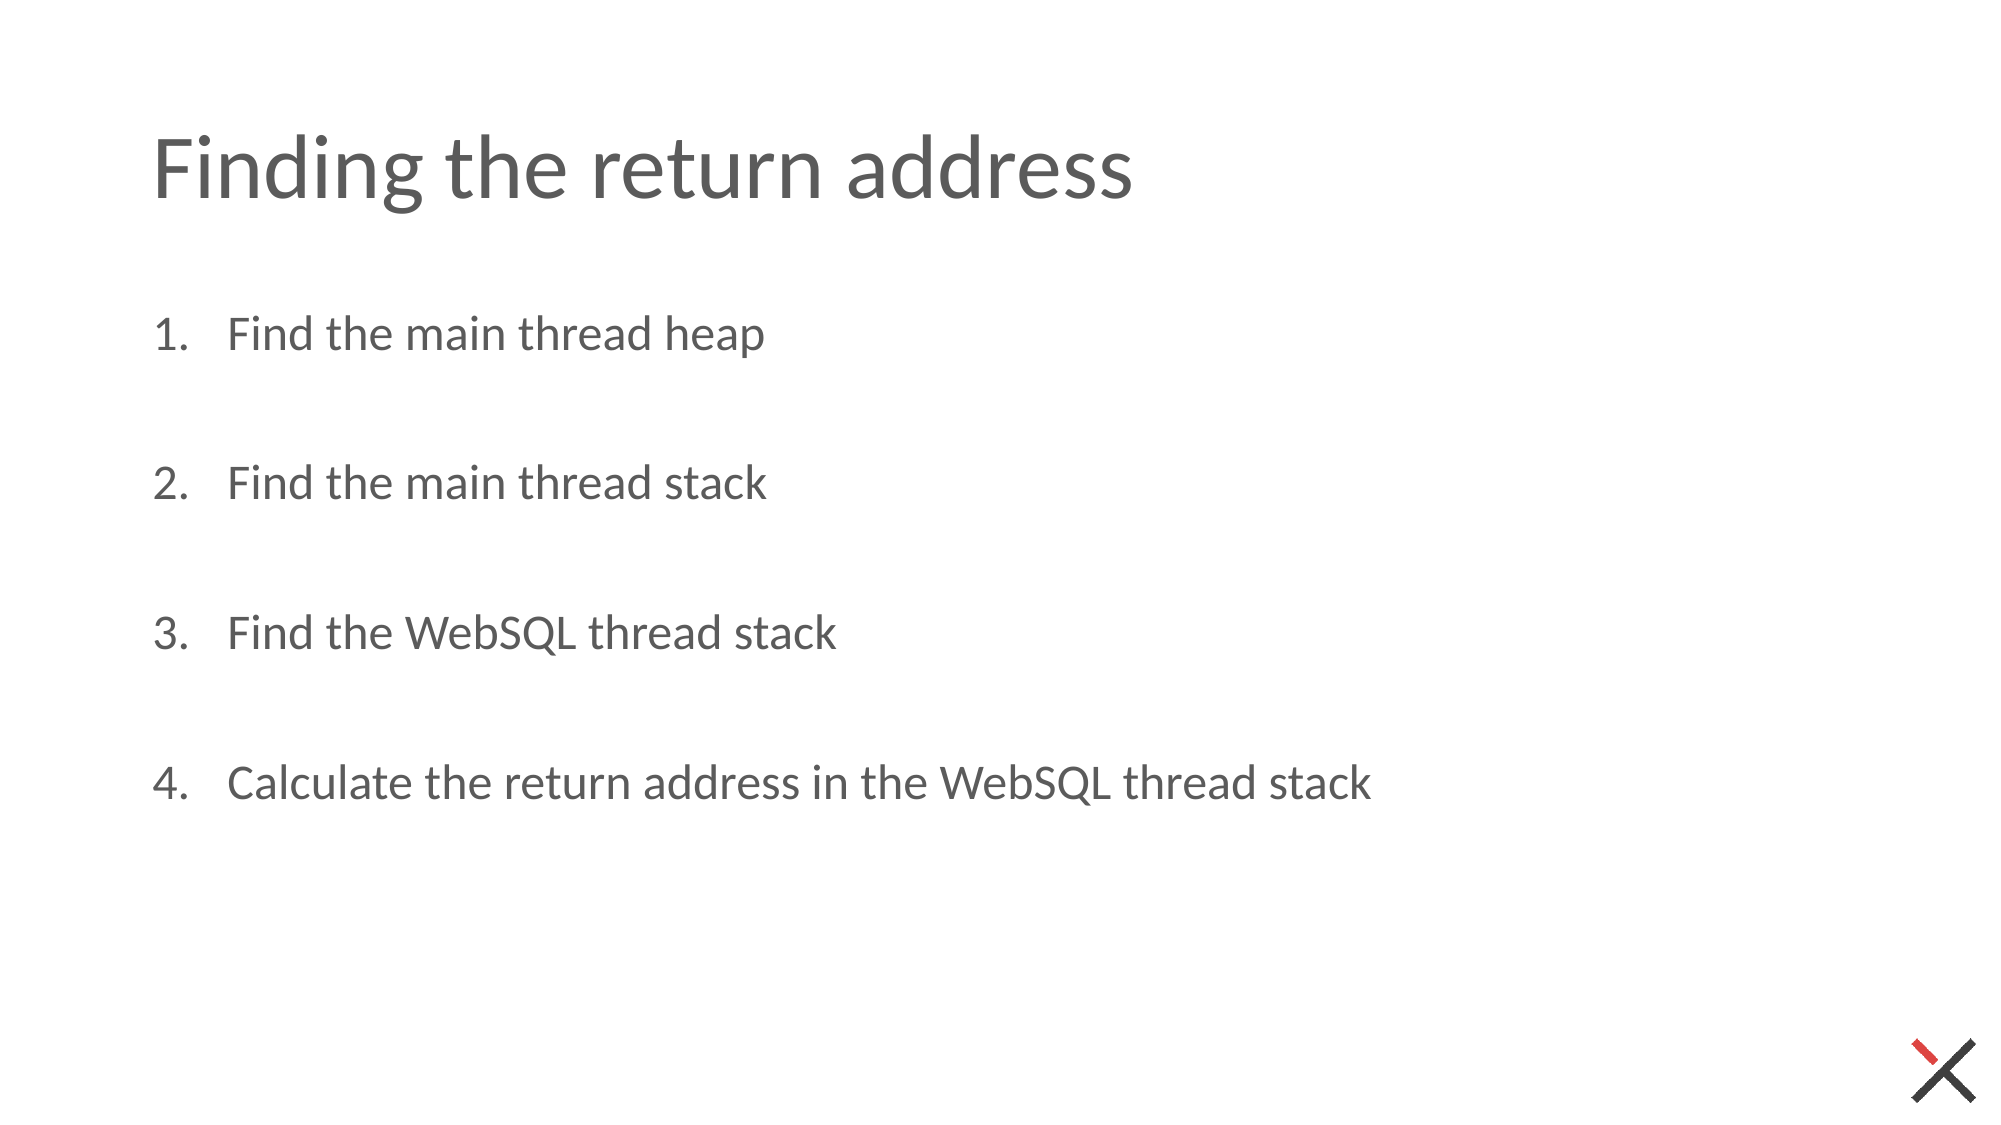

# Finding the return address
Find the main thread heap

Find the main thread stack

Find the WebSQL thread stack

Calculate the return address in the WebSQL thread stack